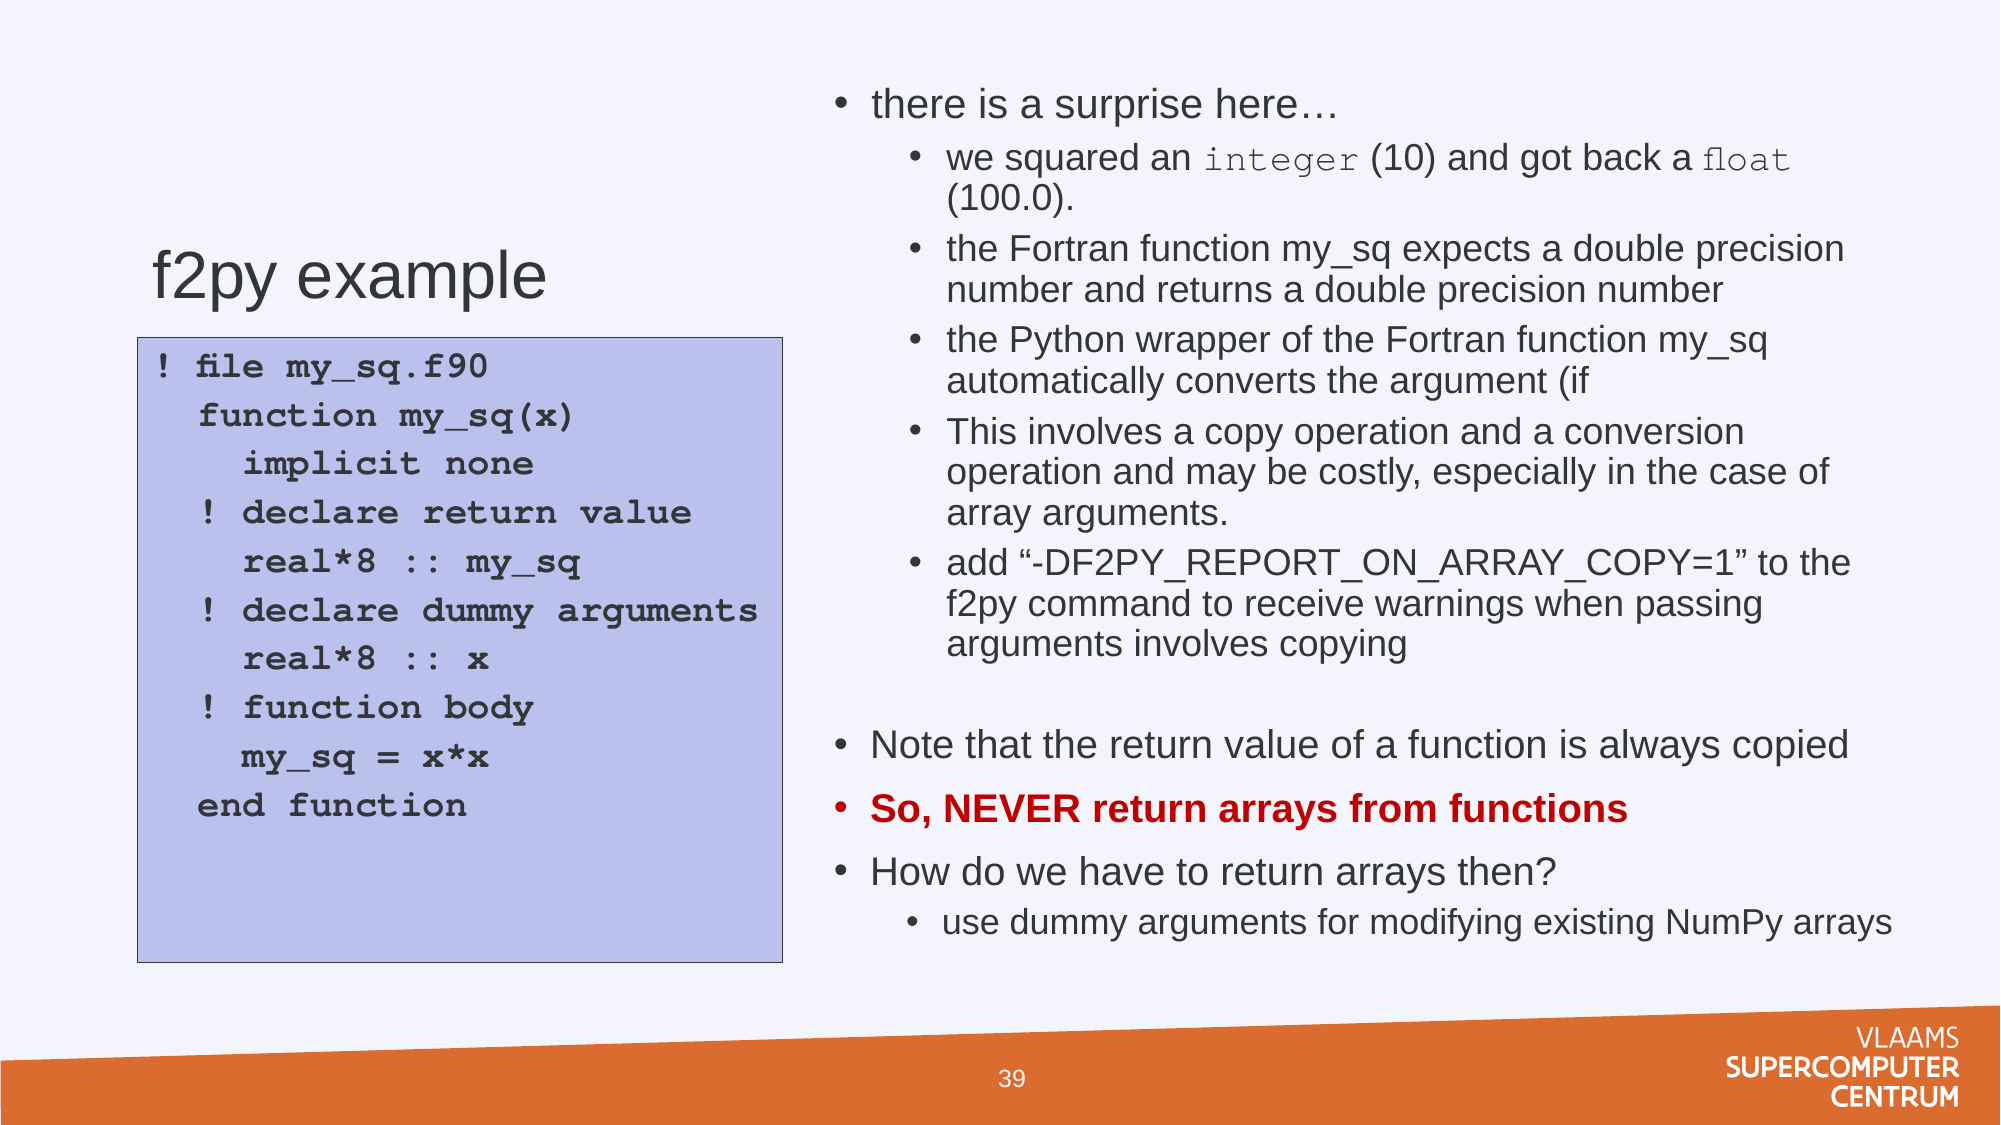

there is a surprise here…
we squared an integer (10) and got back a float
(100.0).
the Fortran function my_sq expects a double precision number and returns a double precision number
the Python wrapper of the Fortran function my_sq automatically converts the argument (if
This involves a copy operation and a conversion operation and may be costly, especially in the case of array arguments.
add “-DF2PY_REPORT_ON_ARRAY_COPY=1” to the f2py command to receive warnings when passing arguments involves copying

# f2py example
! file my_sq.f90
  function my_sq(x)
    implicit none
  ! declare return value
    real*8 :: my_sq
  ! declare dummy arguments
    real*8 :: x
  ! function body
    my_sq = x*x
  end function
> f2py –c my_sq.f90 –m my_f90_tools
  ... much output ...
> ls *.so
my_f90_tools.cpython-37m-darwin.so*
> python
Python 3.7.0 (default, Jun 28 2018, 07:39:16)
[Clang 4.0.1 (tags/RELEASE_401/final)] :: Anaconda, Inc. on Darwin
>>>
>>> from my_f90_tools import my_sq
>>> print(my_sq(10))
100.0
>>>
Note that the return value of a function is always copied
So, NEVER return arrays from functions
How do we have to return arrays then?
use dummy arguments for modifying existing NumPy arrays
39